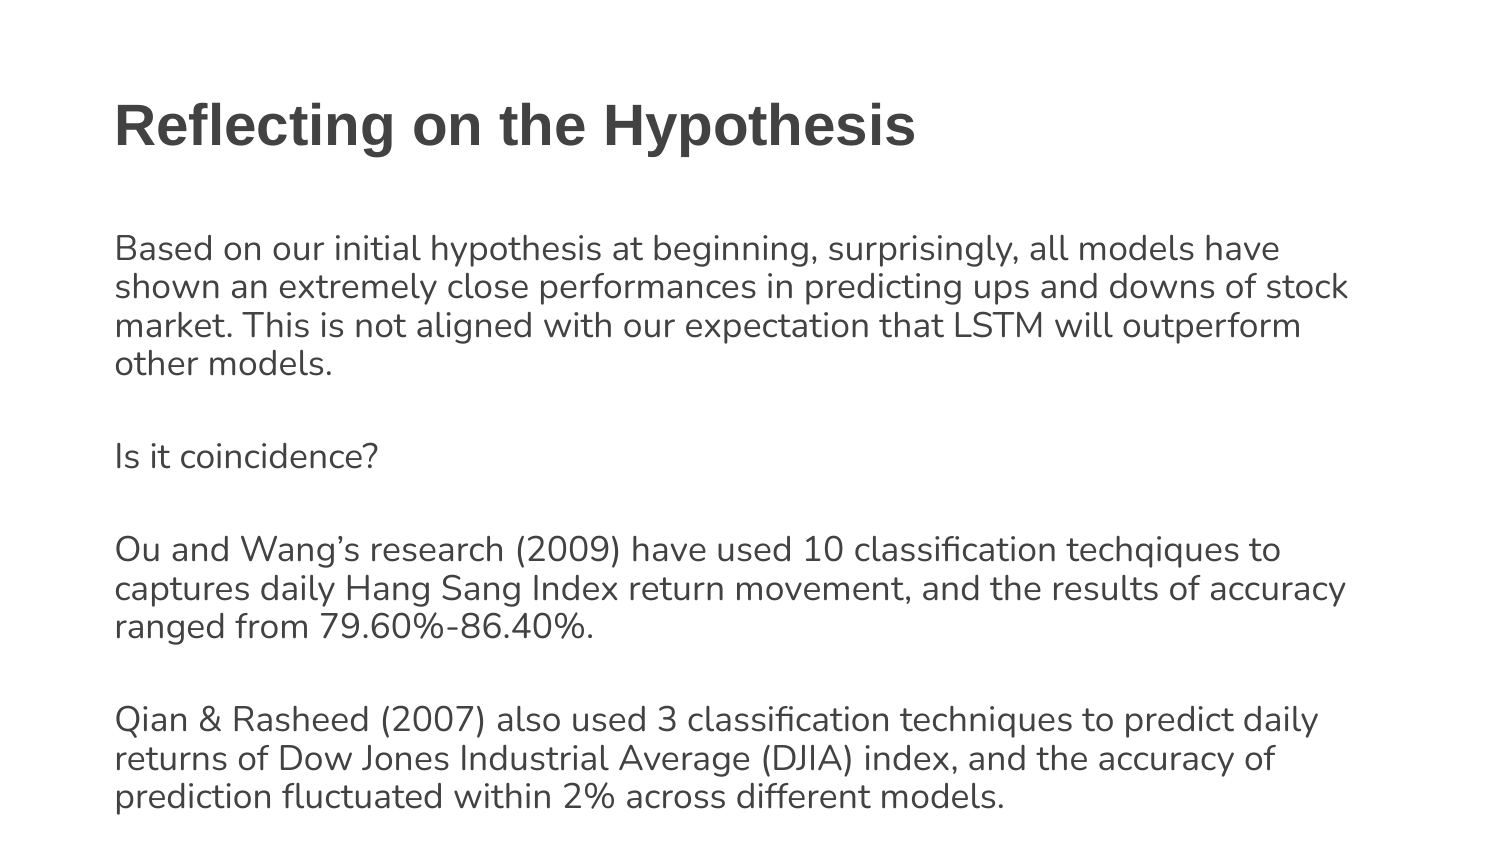

# Reflecting on the Hypothesis
Based on our initial hypothesis at beginning, surprisingly, all models have shown an extremely close performances in predicting ups and downs of stock market. This is not aligned with our expectation that LSTM will outperform other models.

Is it coincidence?

Ou and Wang’s research (2009) have used 10 classification techqiques to captures daily Hang Sang Index return movement, and the results of accuracy ranged from 79.60%-86.40%.

Qian & Rasheed (2007) also used 3 classification techniques to predict daily returns of Dow Jones Industrial Average (DJIA) index, and the accuracy of prediction fluctuated within 2% across different models.